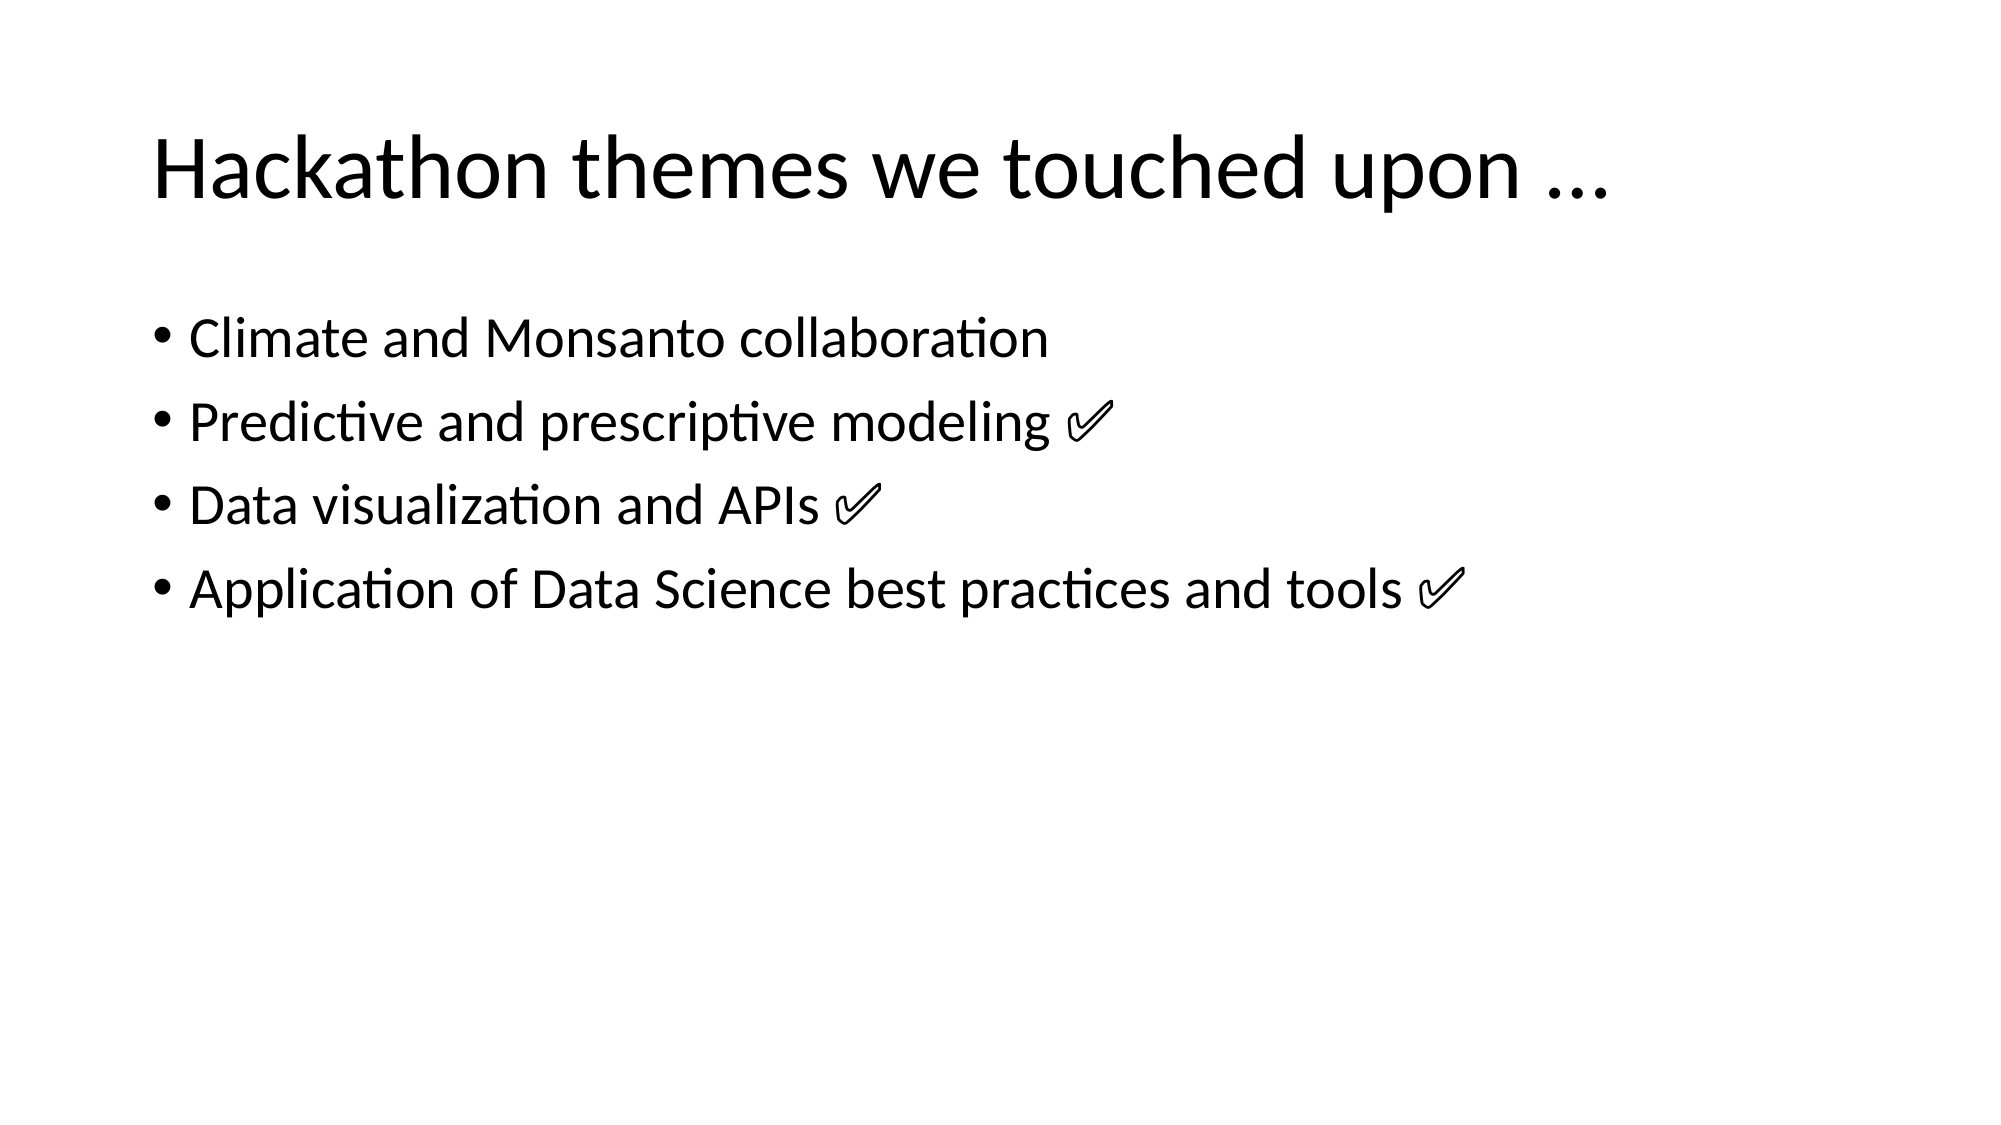

# Hackathon themes we touched upon …
Climate and Monsanto collaboration
Predictive and prescriptive modeling ✅
Data visualization and APIs ✅
Application of Data Science best practices and tools ✅